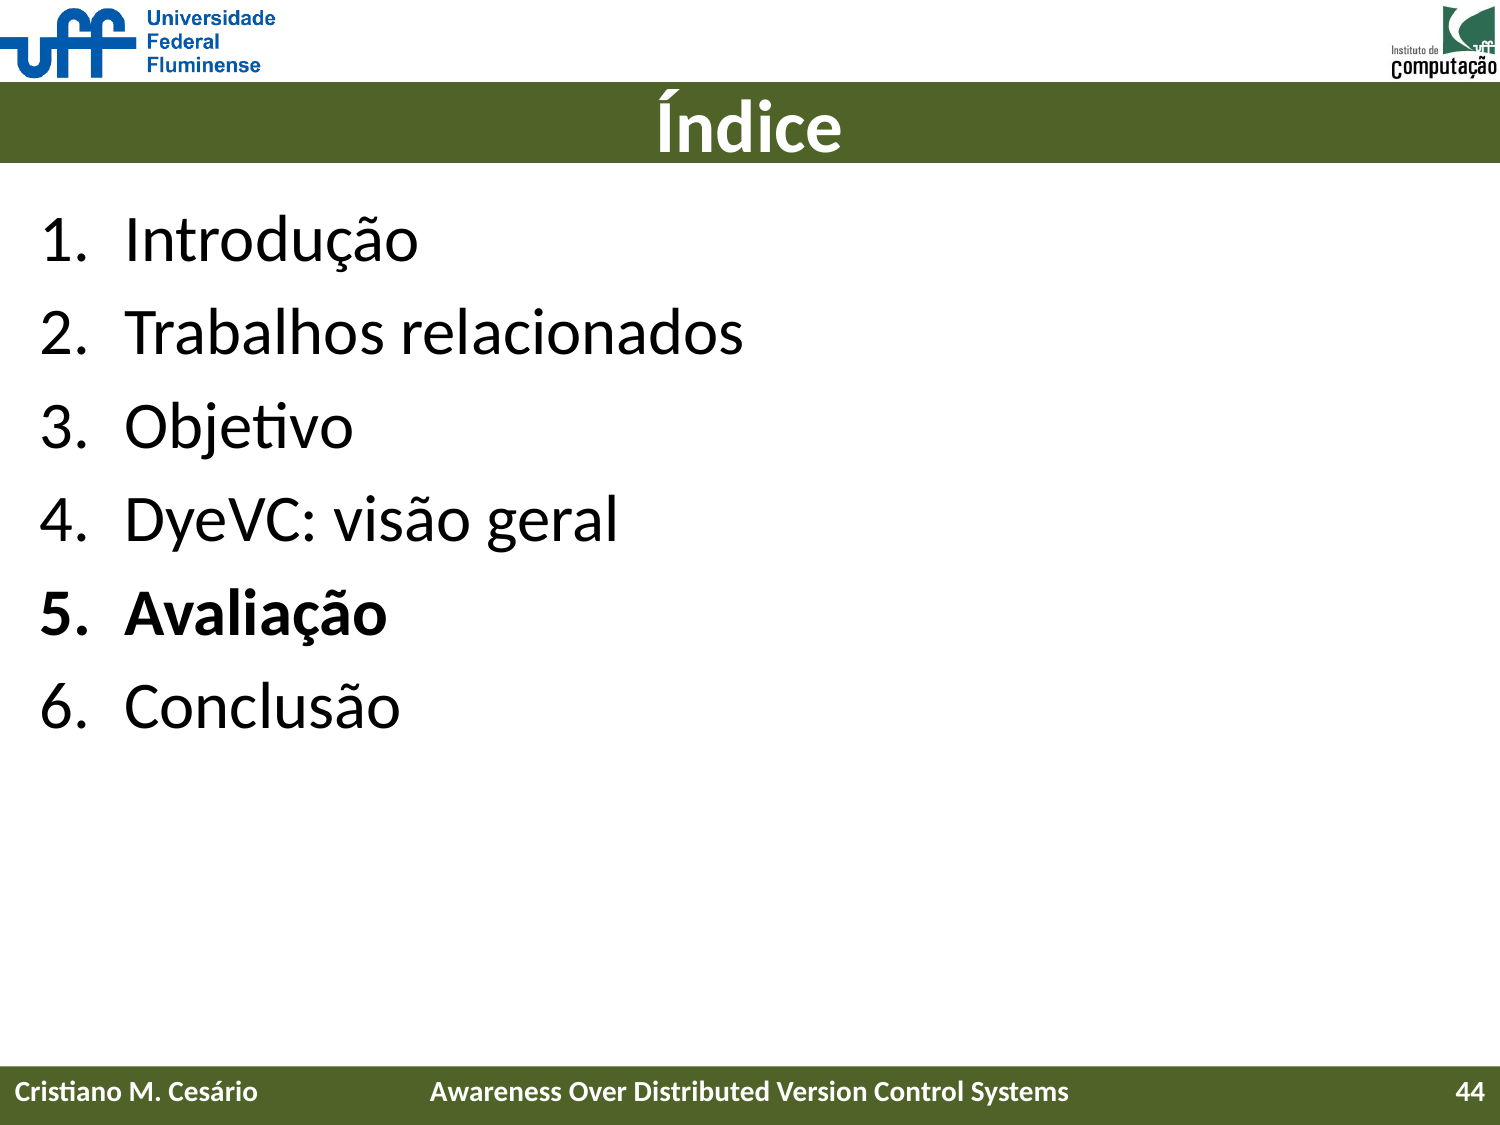

# Índice
Introdução
Trabalhos relacionados
Objetivo
DyeVC: visão geral
Avaliação
Conclusão
Cristiano M. Cesário
Awareness Over Distributed Version Control Systems
44